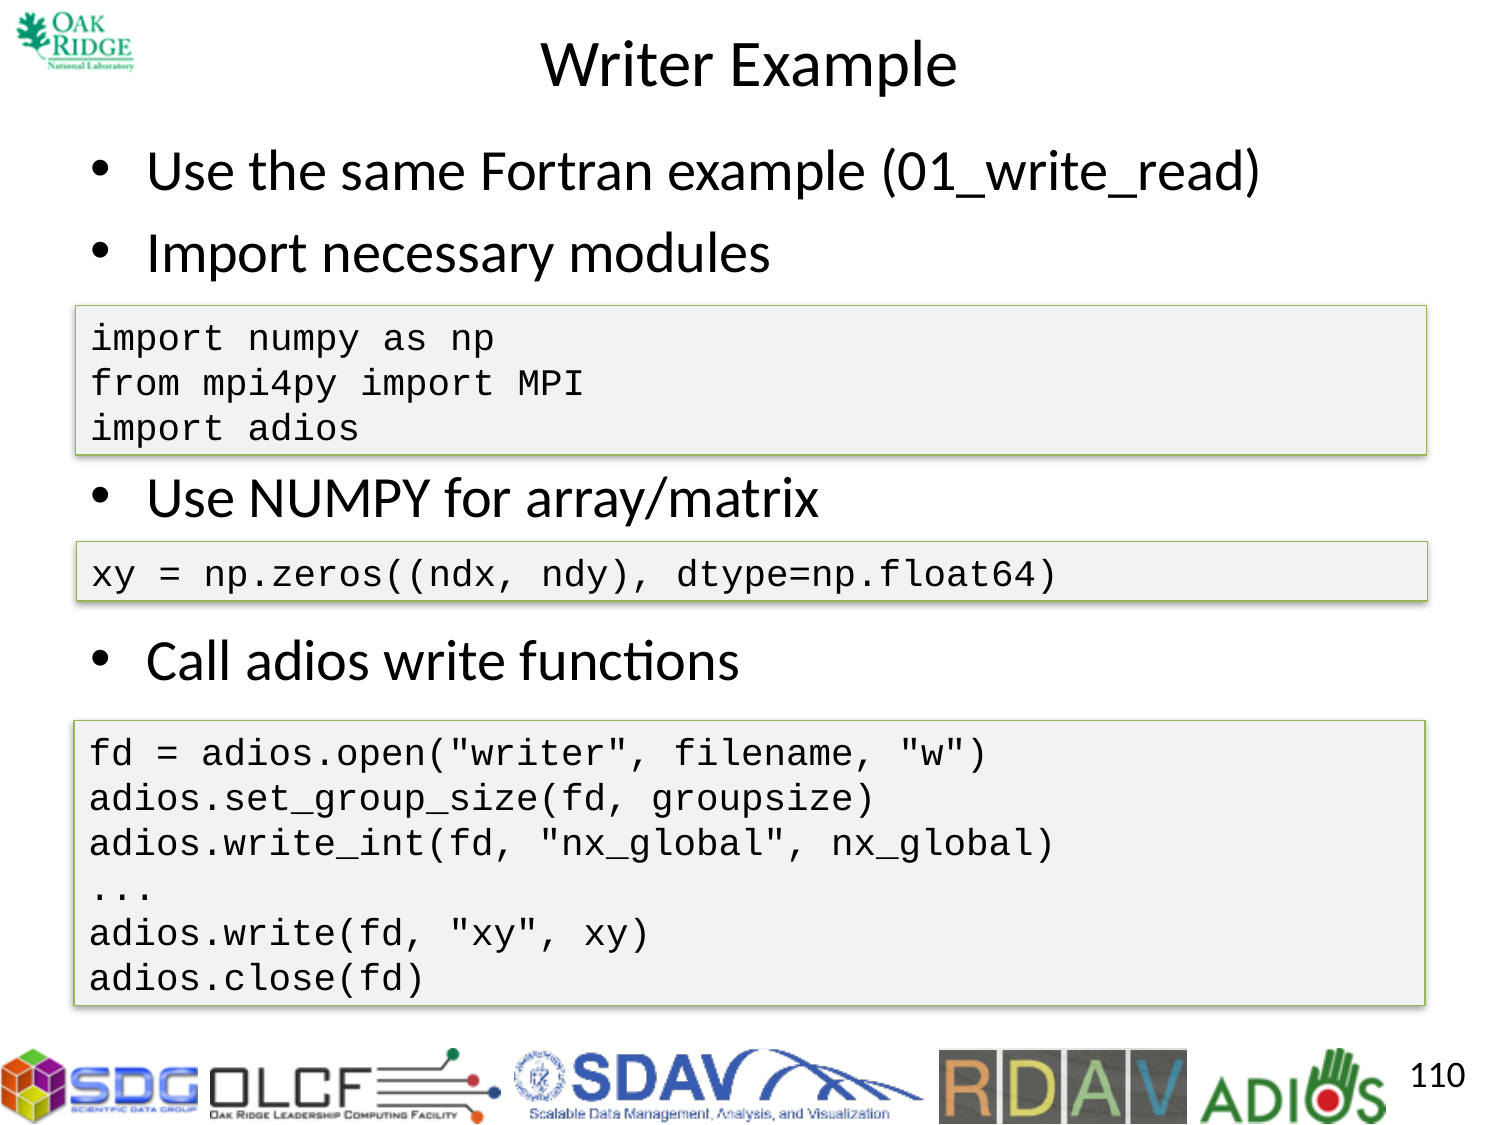

# Writer Example
Use the same Fortran example (01_write_read)
Import necessary modules

Use NUMPY for array/matrix

Call adios write functions

import numpy as np
from mpi4py import MPI
import adios
xy = np.zeros((ndx, ndy), dtype=np.float64)
fd = adios.open("writer", filename, "w")
adios.set_group_size(fd, groupsize)
adios.write_int(fd, "nx_global", nx_global)
...
adios.write(fd, "xy", xy)
adios.close(fd)
110